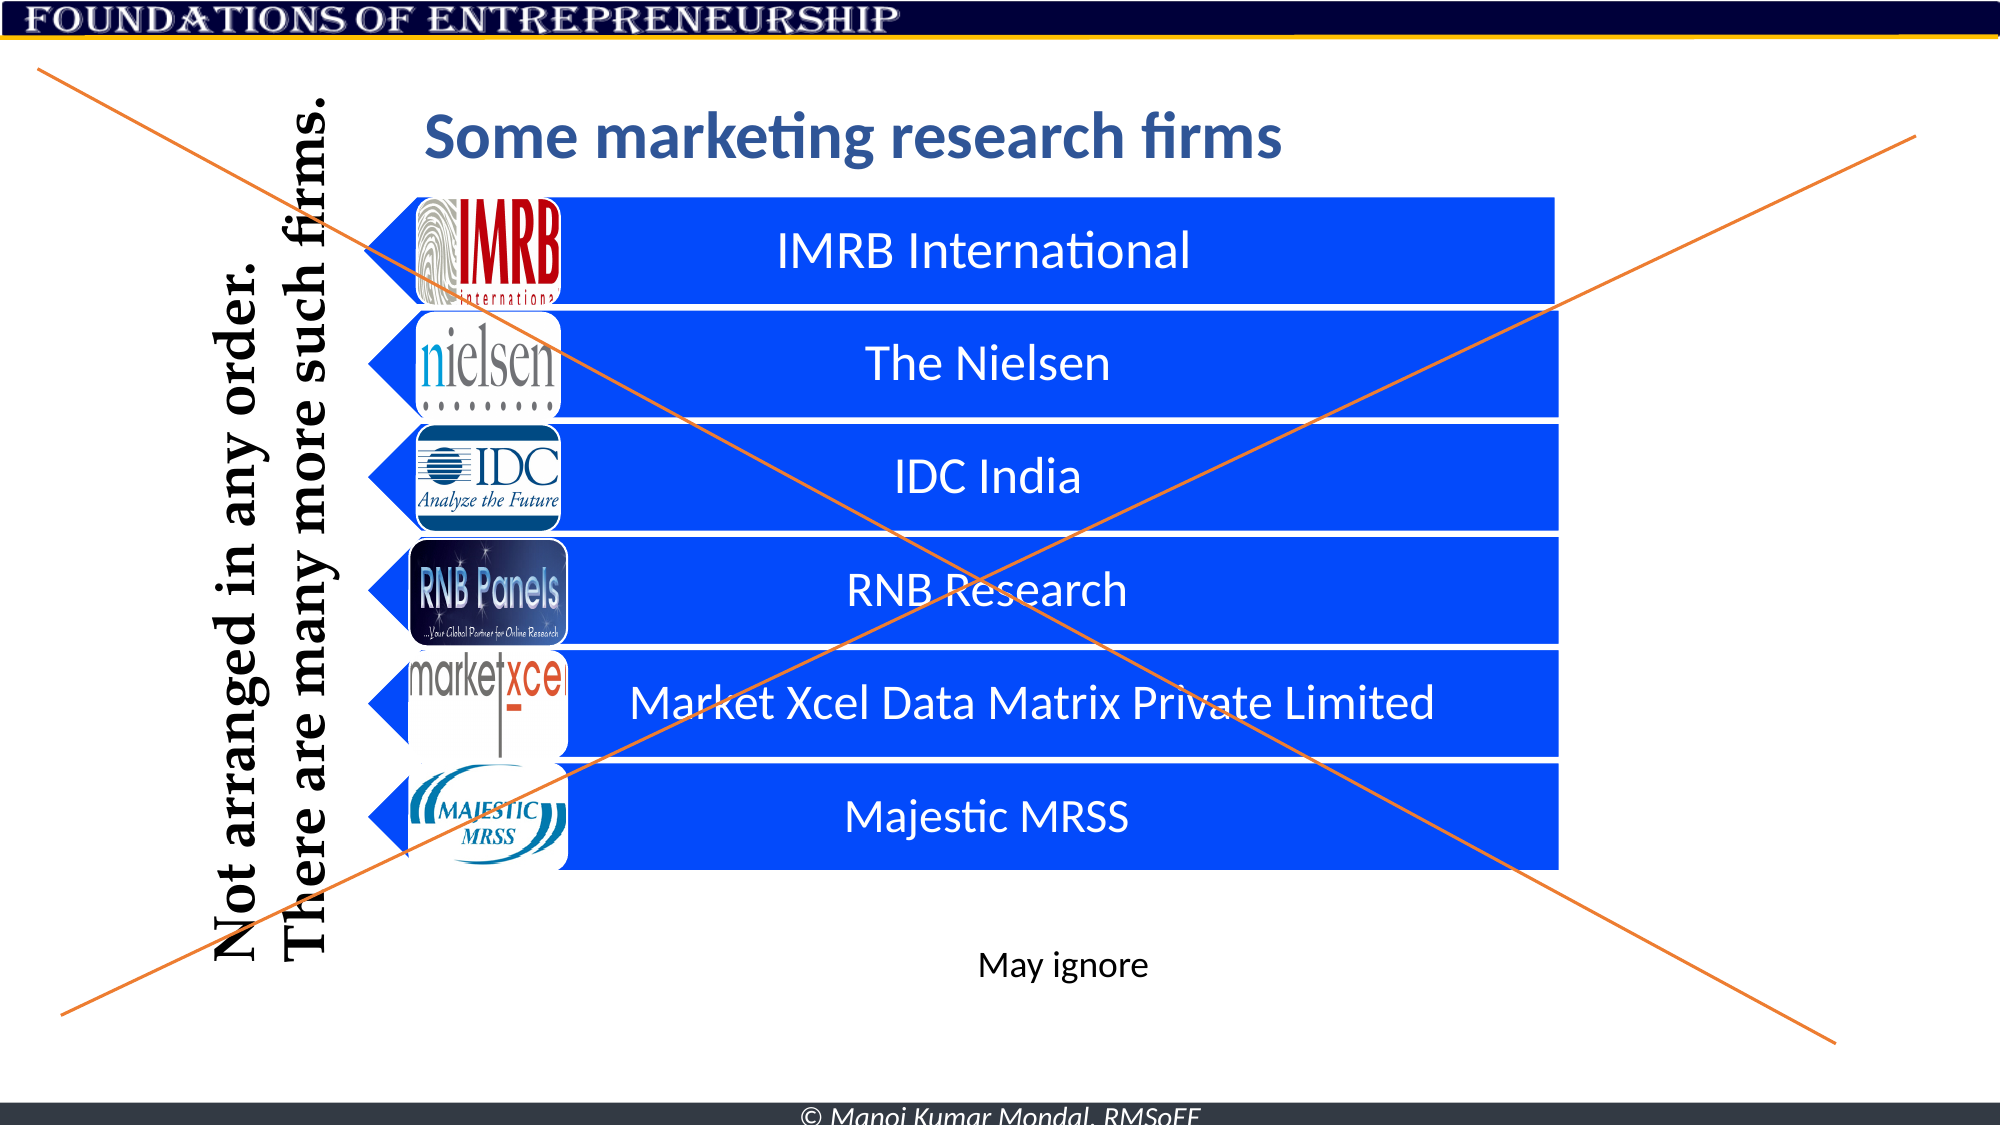

# Some marketing research firms
IMRB International
The Nielsen
IDC India
RNB Research
        Market Xcel Data Matrix Private Limited
Majestic MRSS
Not arranged in any order.
There are many more such firms.
May ignore